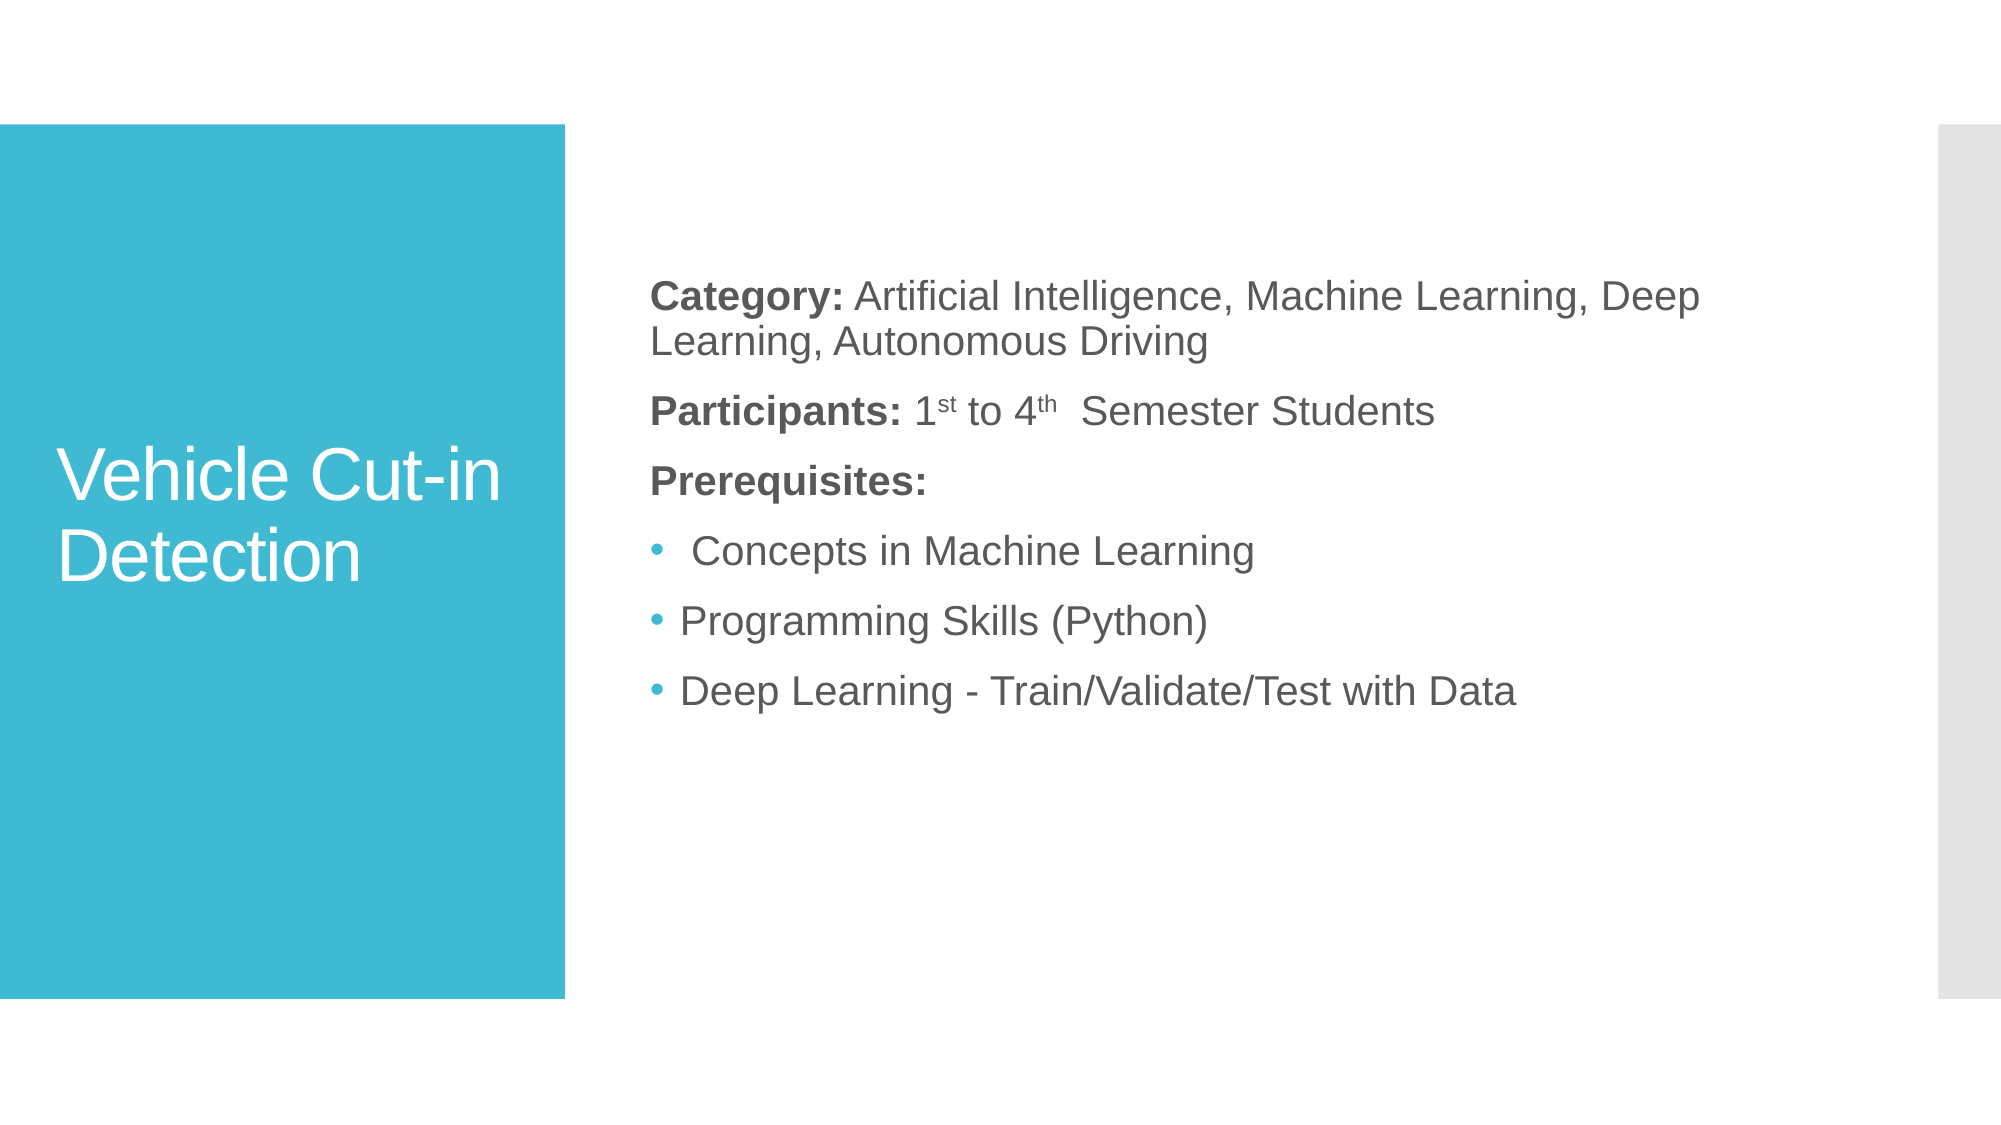

Category: Artificial Intelligence, Machine Learning, Deep Learning, Autonomous Driving
Participants: 1st to 4th  Semester Students
Prerequisites:
 Concepts in Machine Learning
Programming Skills (Python)
Deep Learning - Train/Validate/Test with Data

# Vehicle Cut-in Detection